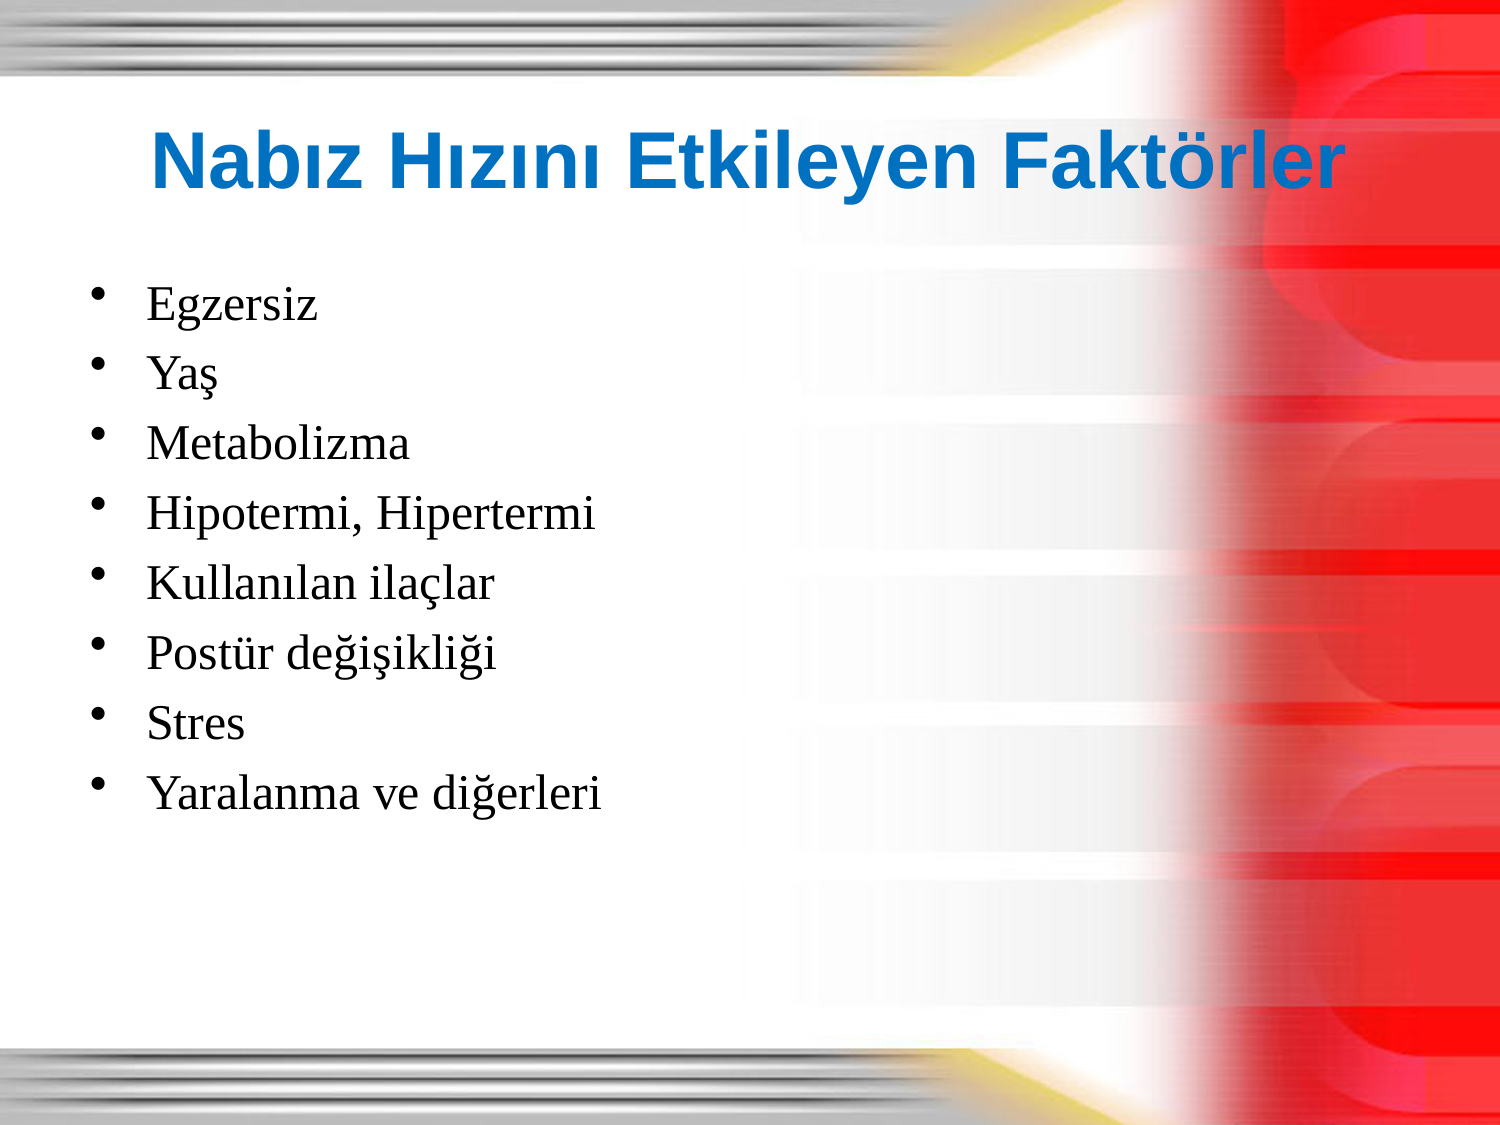

# Nabız Hızını Etkileyen Faktörler
Egzersiz
Yaş
Metabolizma
Hipotermi, Hipertermi
Kullanılan ilaçlar
Postür değişikliği
Stres
Yaralanma ve diğerleri